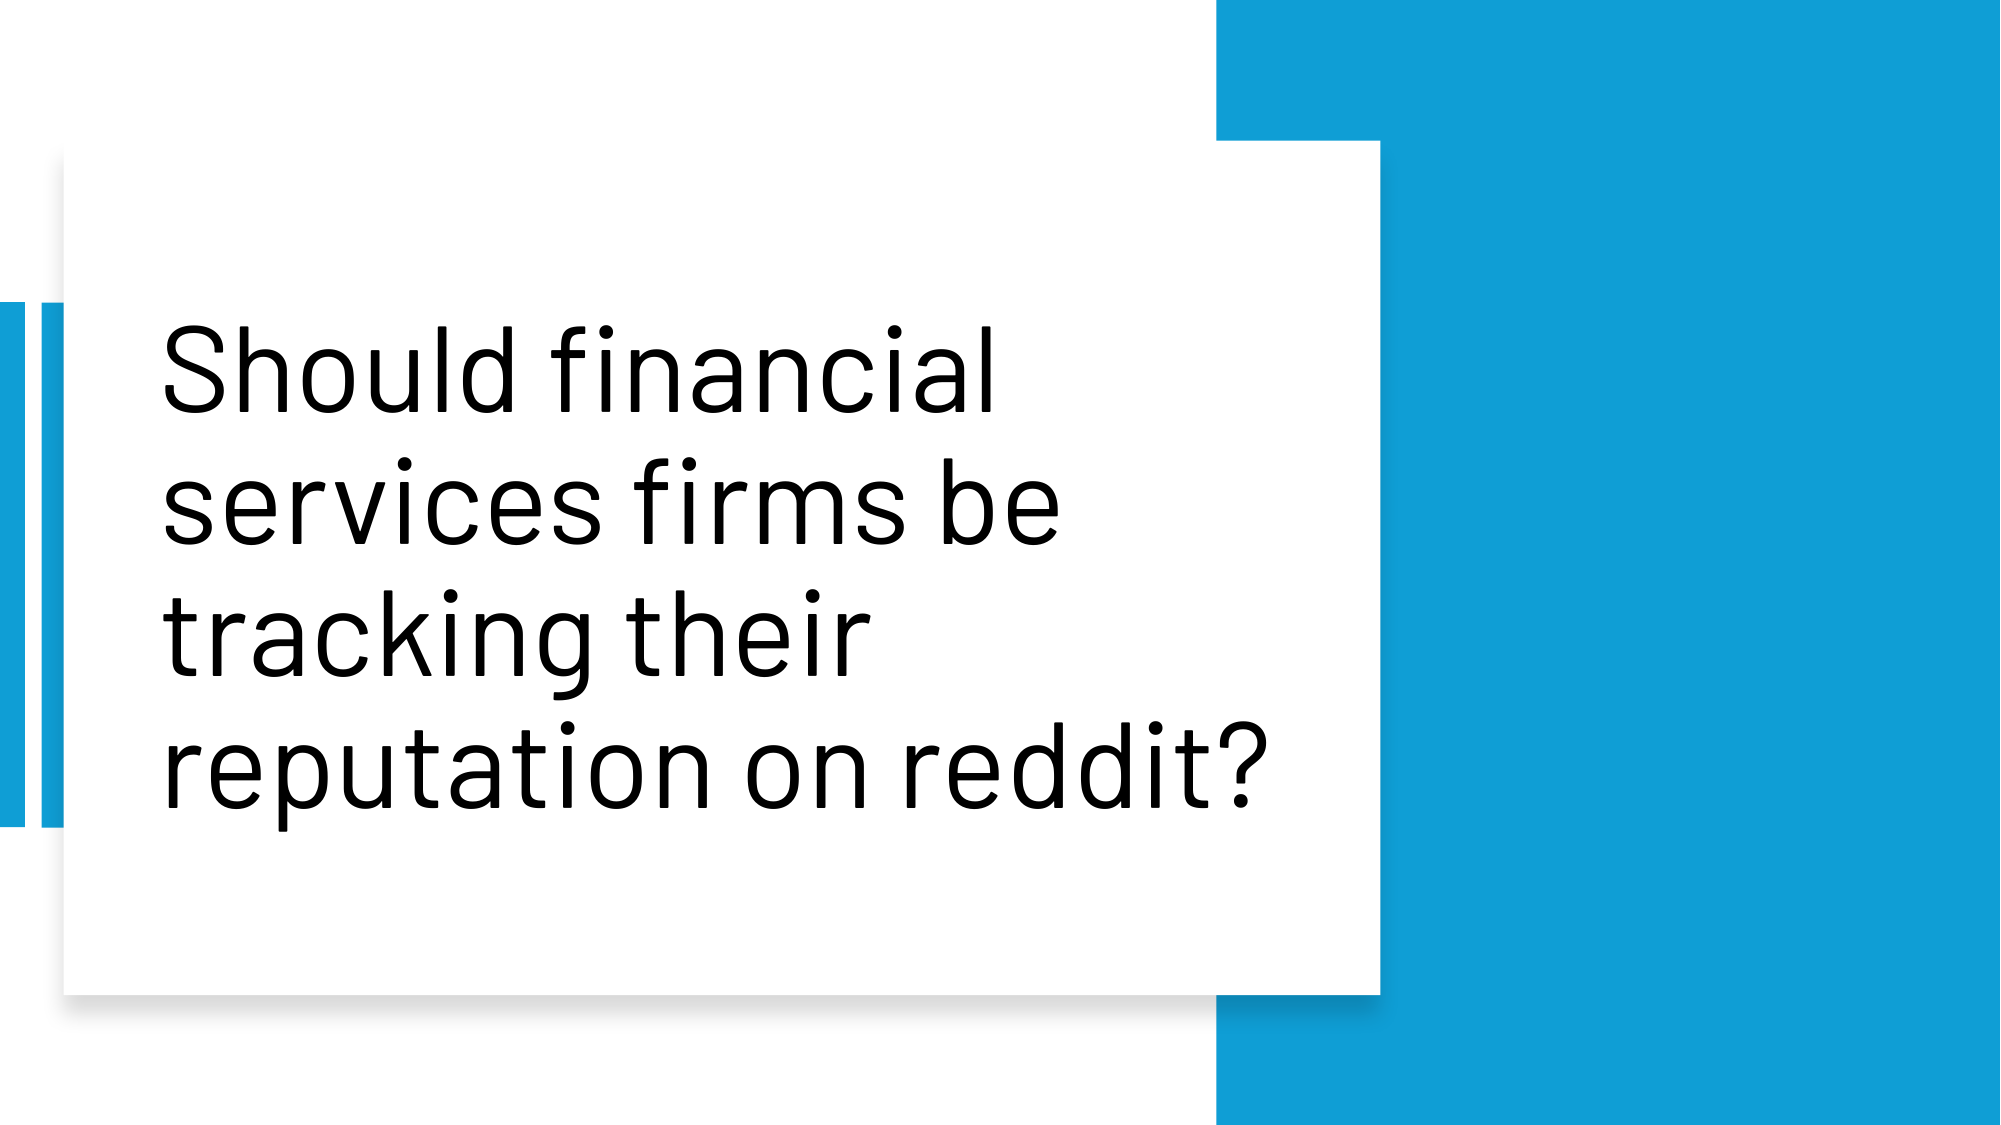

# Should financial services firms be tracking their reputation on reddit?